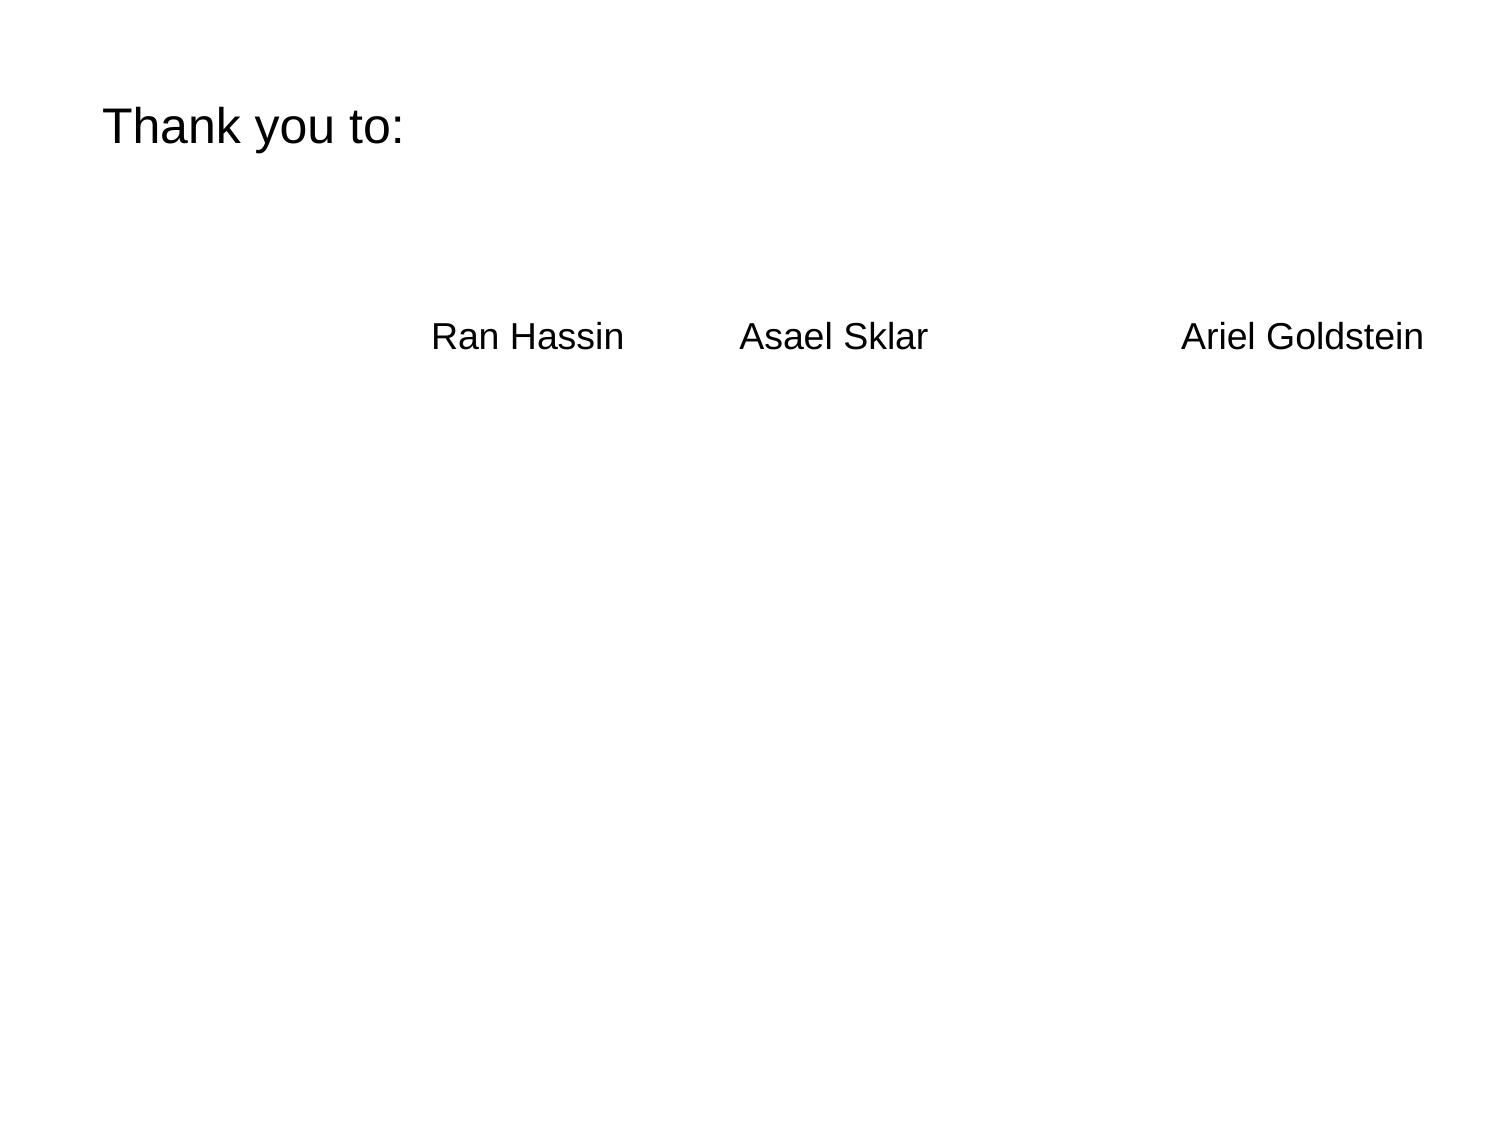

Thank you to:
Ran Hassin   	 Asael Sklar		Ariel Goldstein